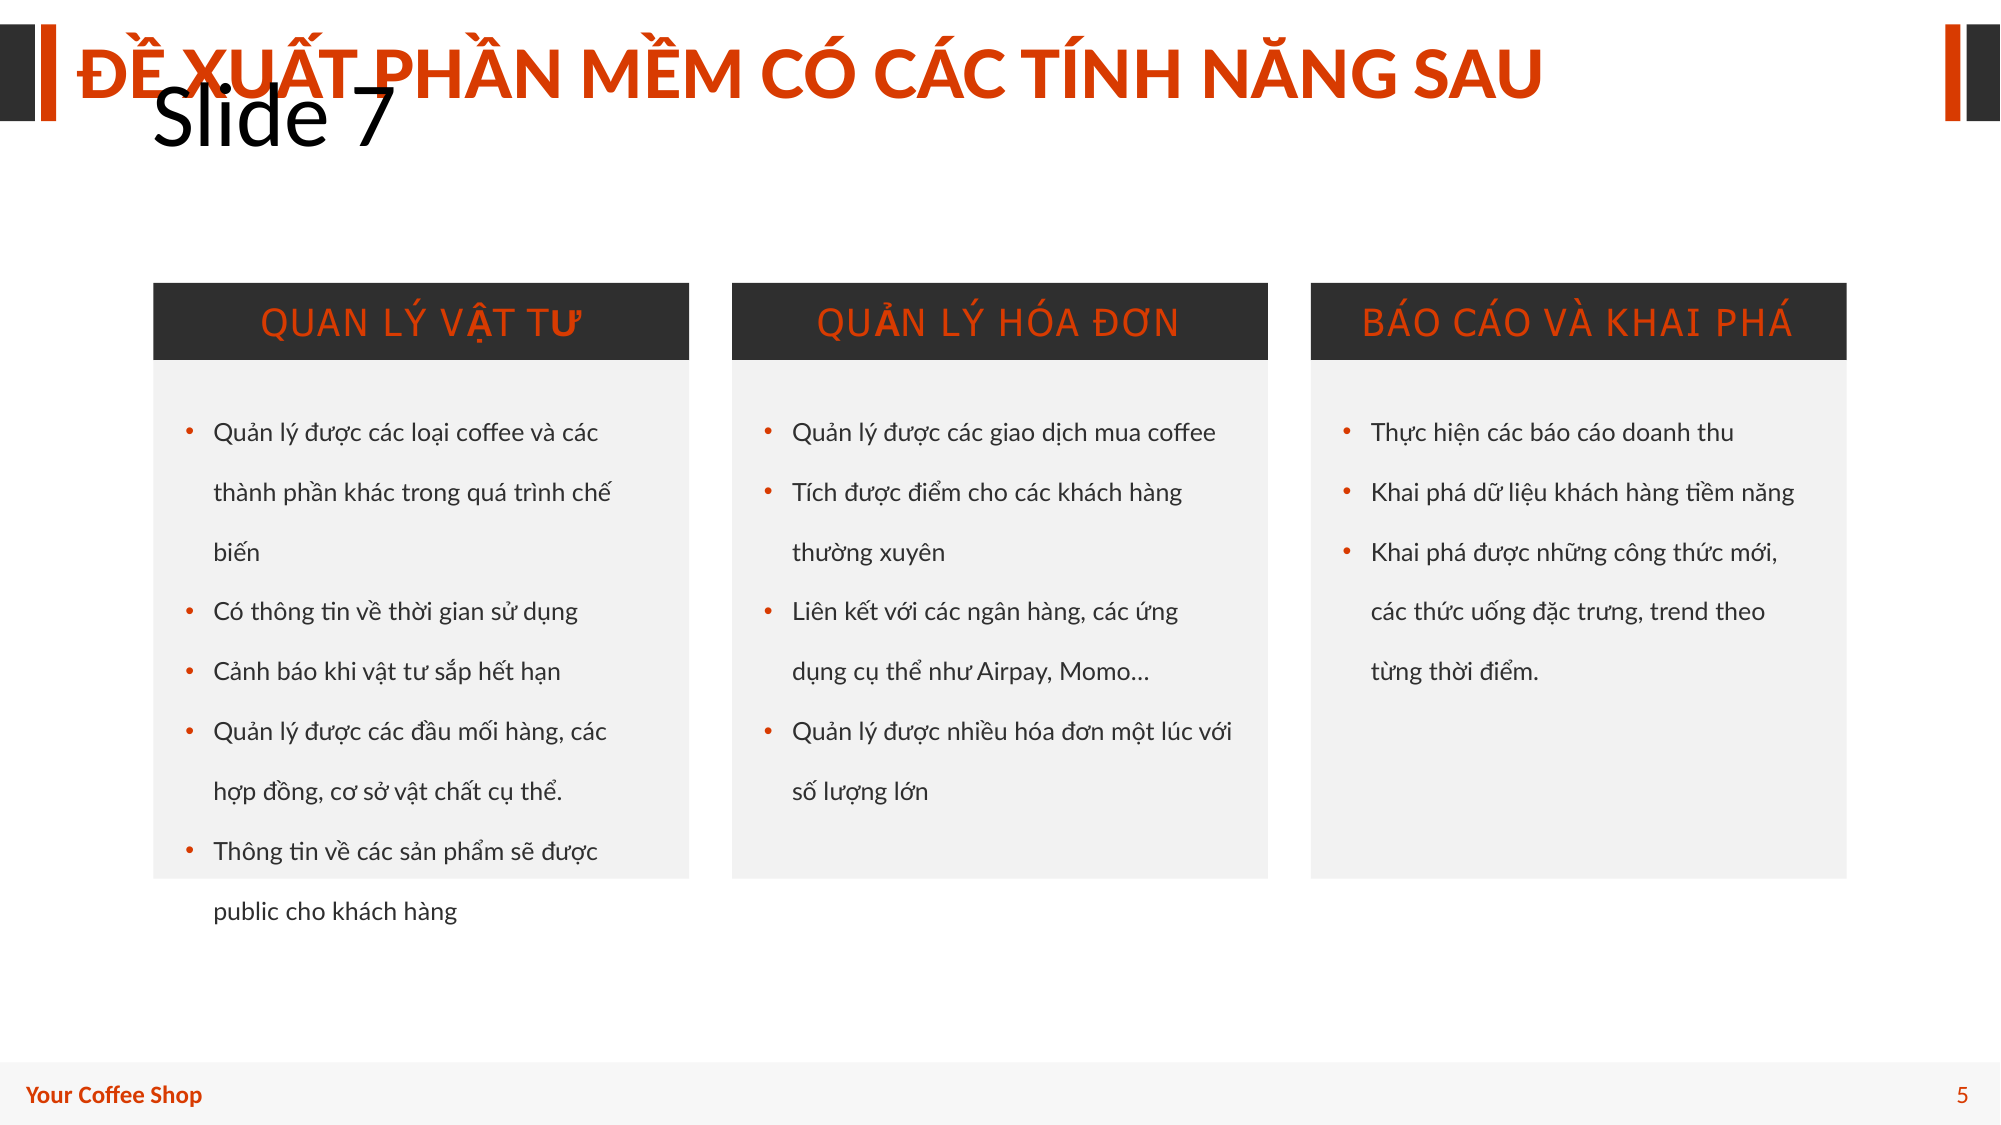

ĐỀ XUẤT PHẦN MỀM CÓ CÁC TÍNH NĂNG SAU
# Slide 7

QUAN LÝ VẬT TƯ

QUẢN LÝ HÓA ĐƠN

BÁO CÁO VÀ KHAI PHÁ

Quản lý được các loại coffee và các thành phần khác trong quá trình chế biến
Có thông tin về thời gian sử dụng
Cảnh báo khi vật tư sắp hết hạn
Quản lý được các đầu mối hàng, các hợp đồng, cơ sở vật chất cụ thể.
Thông tin về các sản phẩm sẽ được public cho khách hàng

Quản lý được các giao dịch mua coffee
Tích được điểm cho các khách hàng thường xuyên
Liên kết với các ngân hàng, các ứng dụng cụ thể như Airpay, Momo…
Quản lý được nhiều hóa đơn một lúc với số lượng lớn

Thực hiện các báo cáo doanh thu
Khai phá dữ liệu khách hàng tiềm năng
Khai phá được những công thức mới, các thức uống đặc trưng, trend theo từng thời điểm.